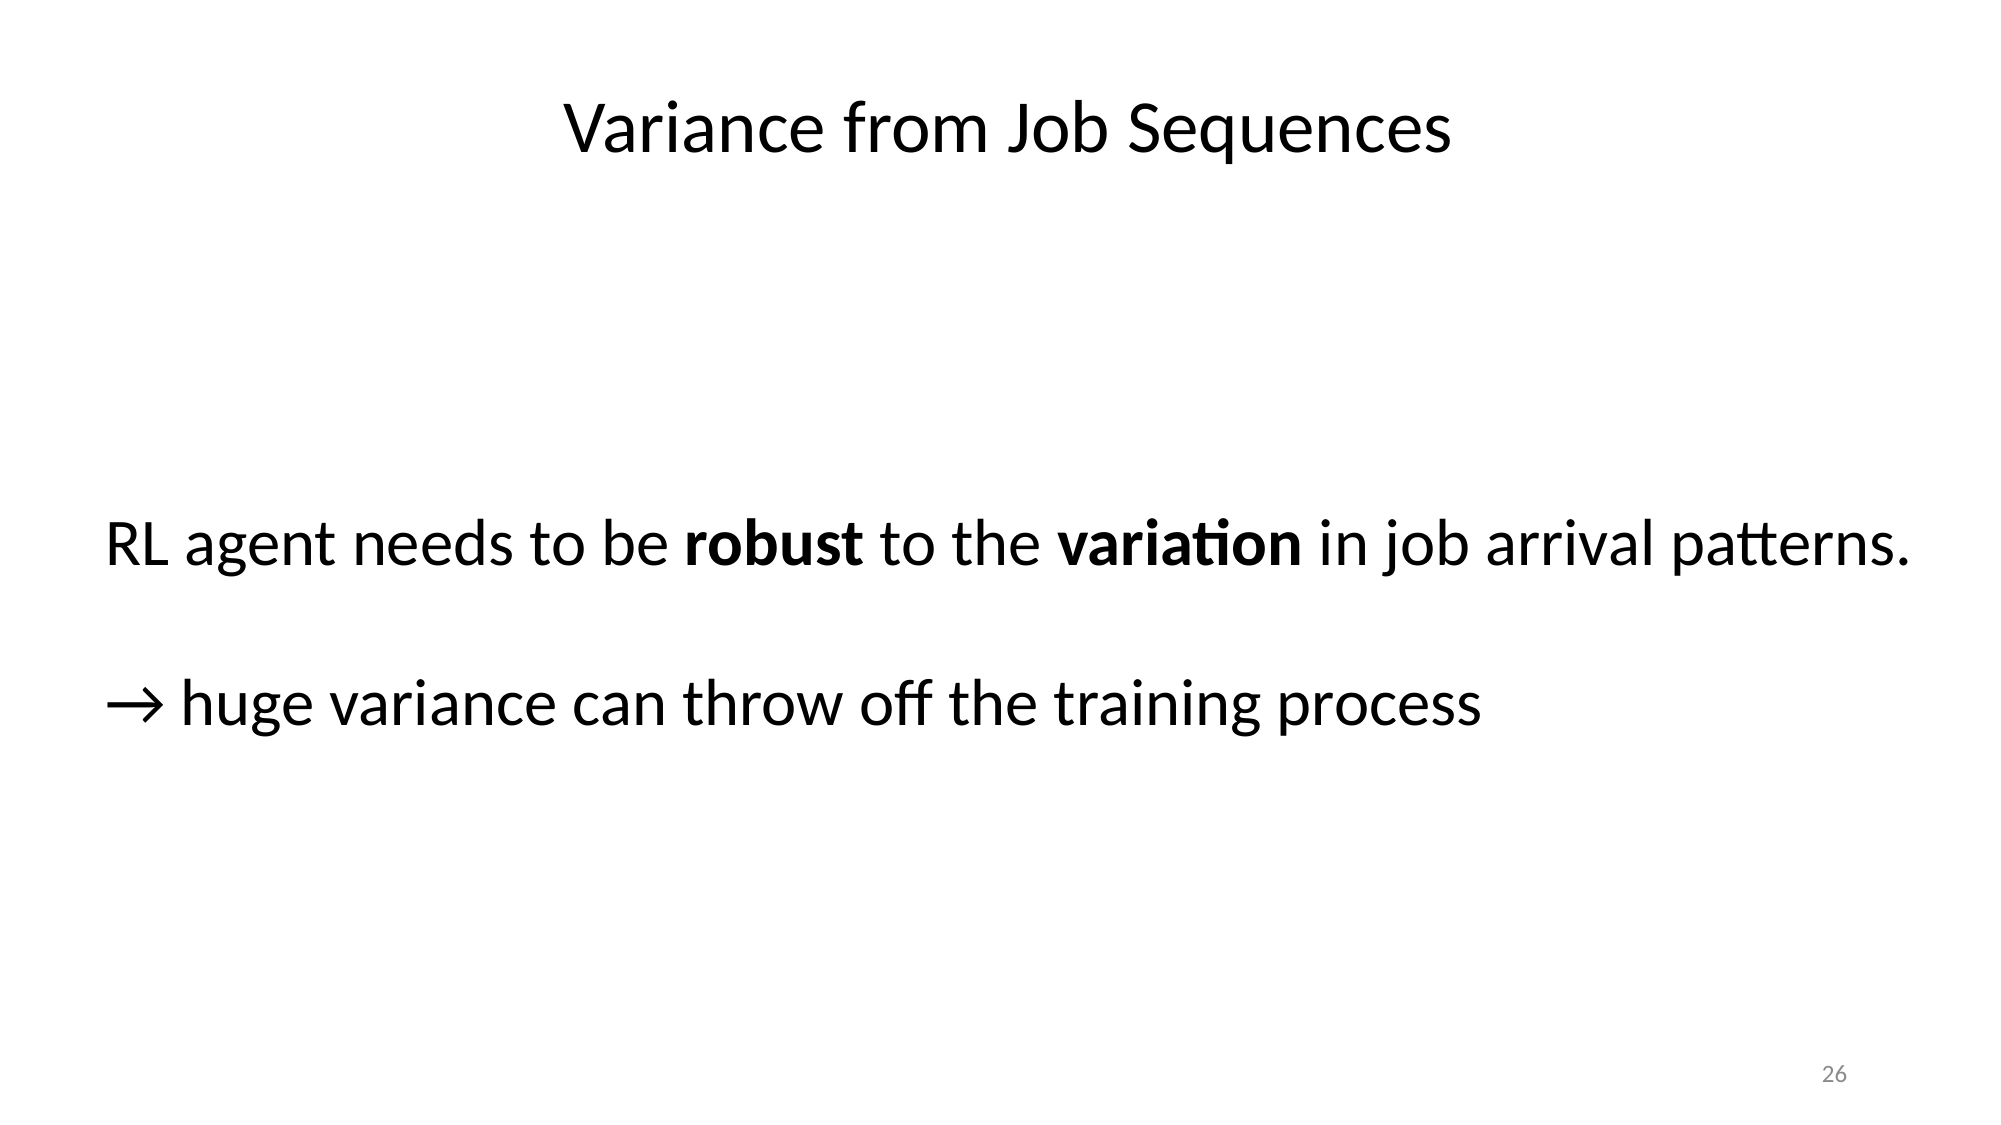

Variance from Job Sequences
RL agent needs to be robust to the variation in job arrival patterns.

→ huge variance can throw off the training process
26